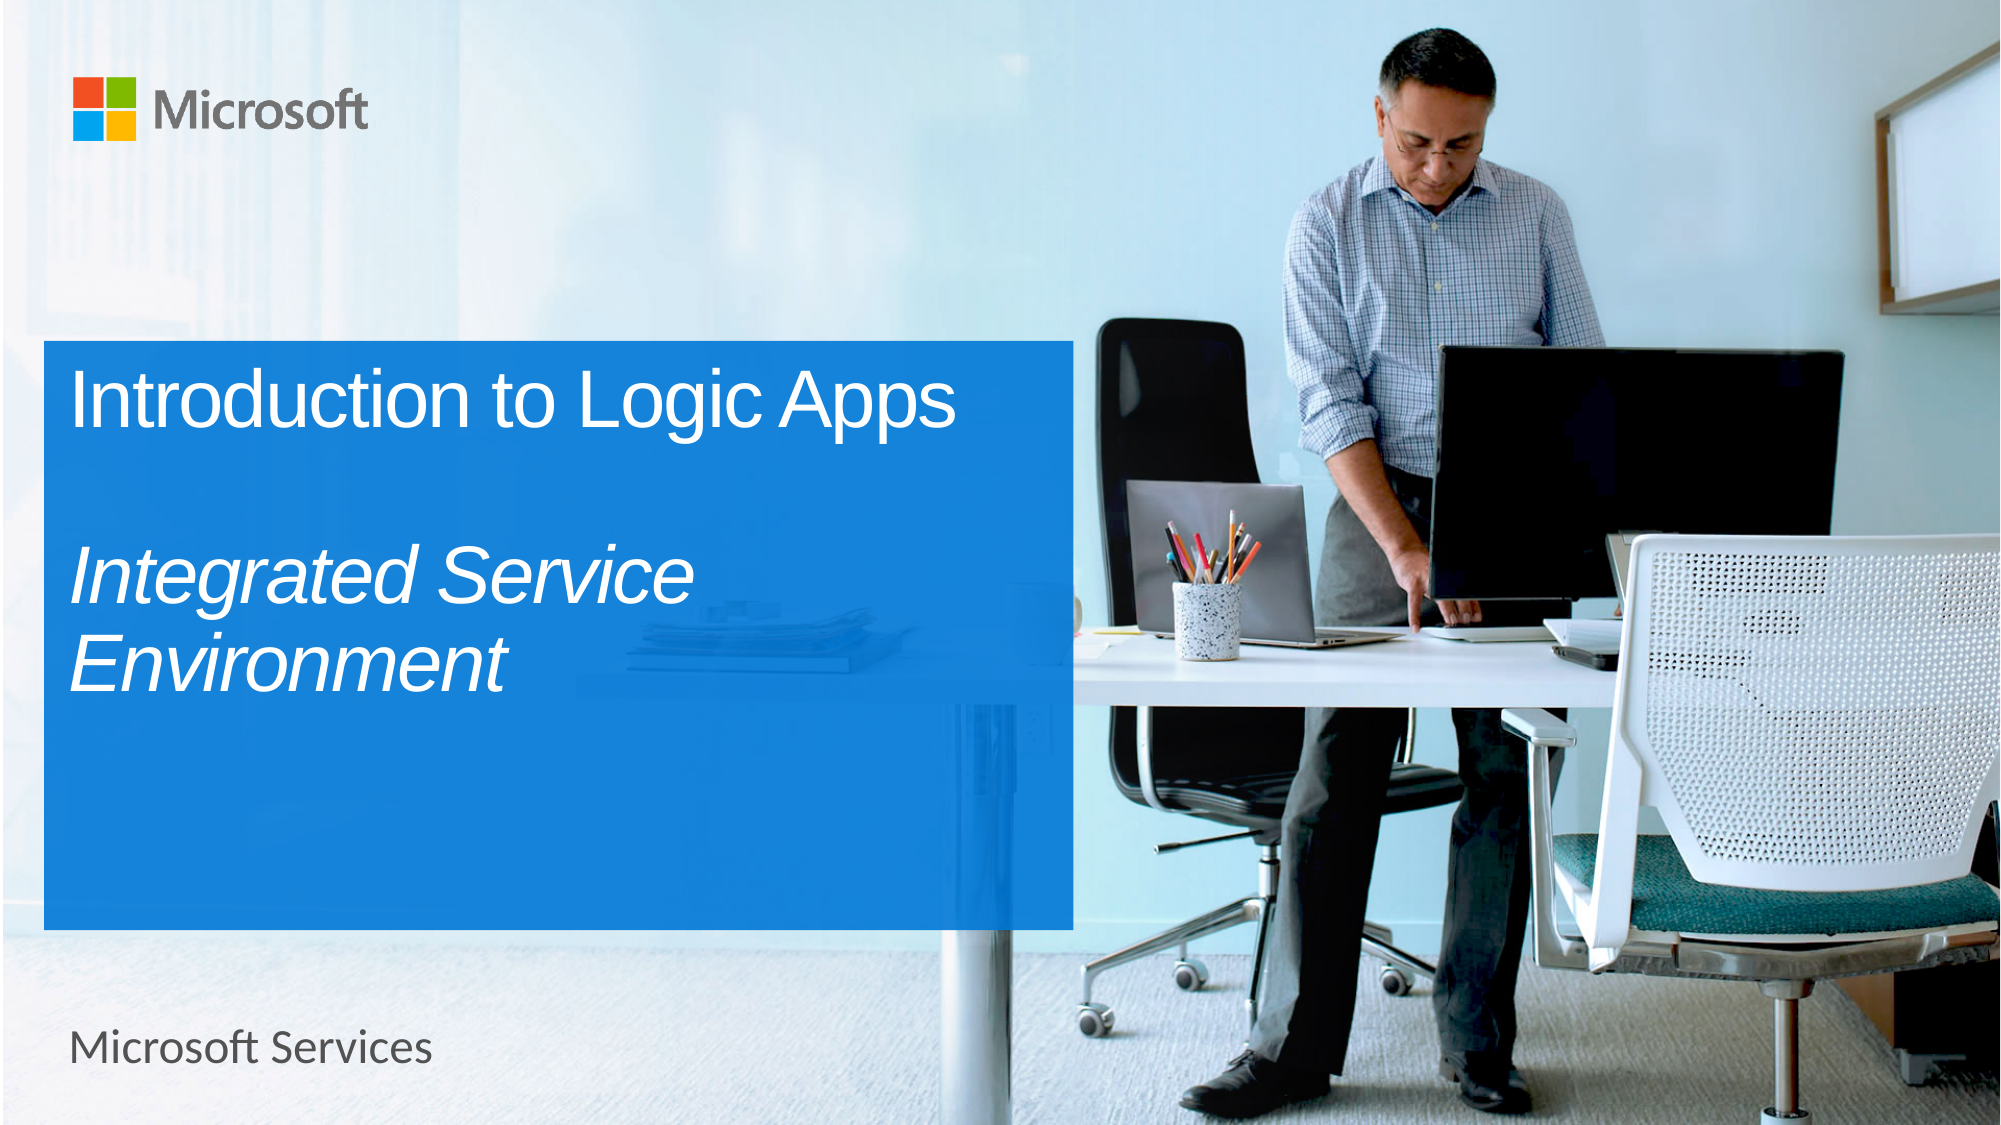

# Introduction to Logic Apps Integrated Service Environment